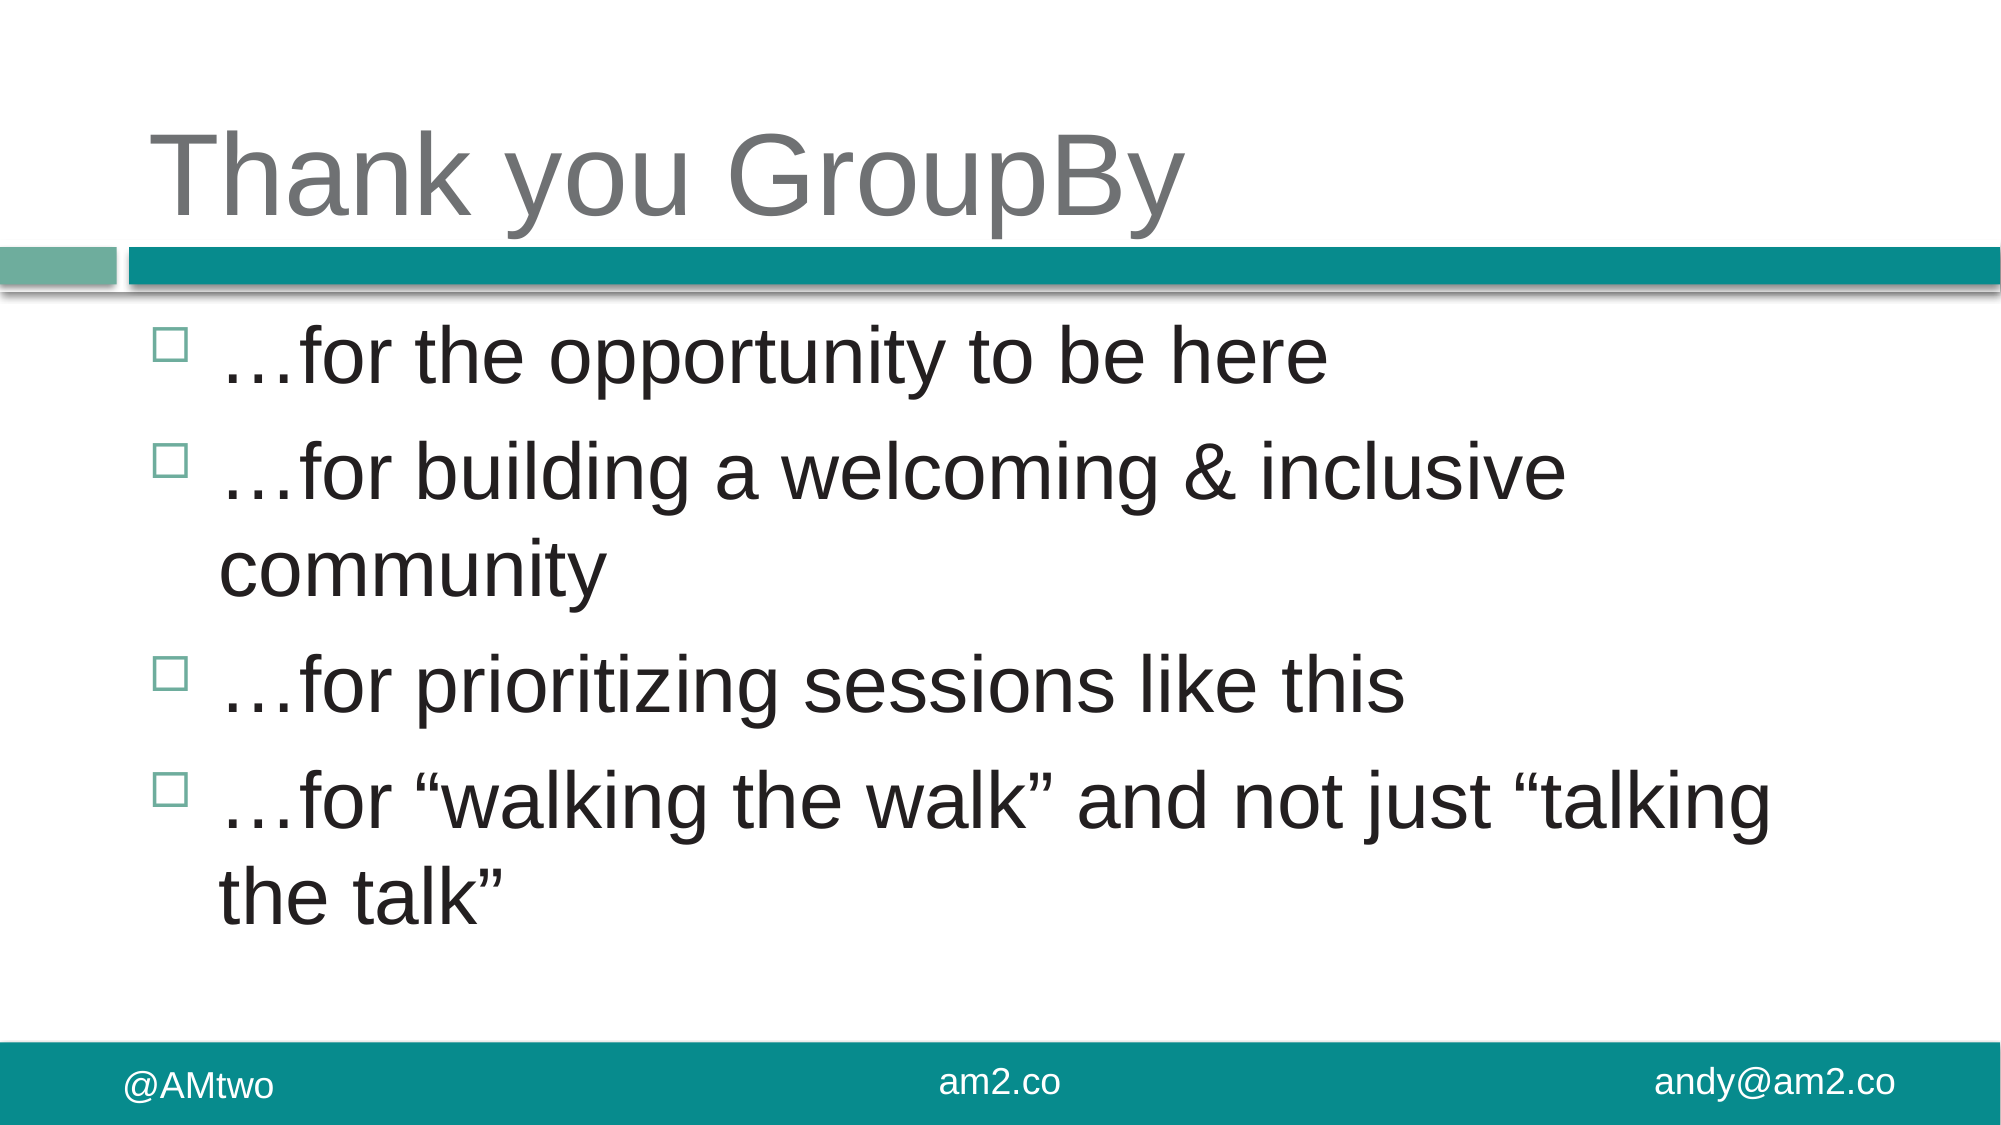

# Thank you GroupBy
…for the opportunity to be here
…for building a welcoming & inclusive community
…for prioritizing sessions like this
…for “walking the walk” and not just “talking the talk”